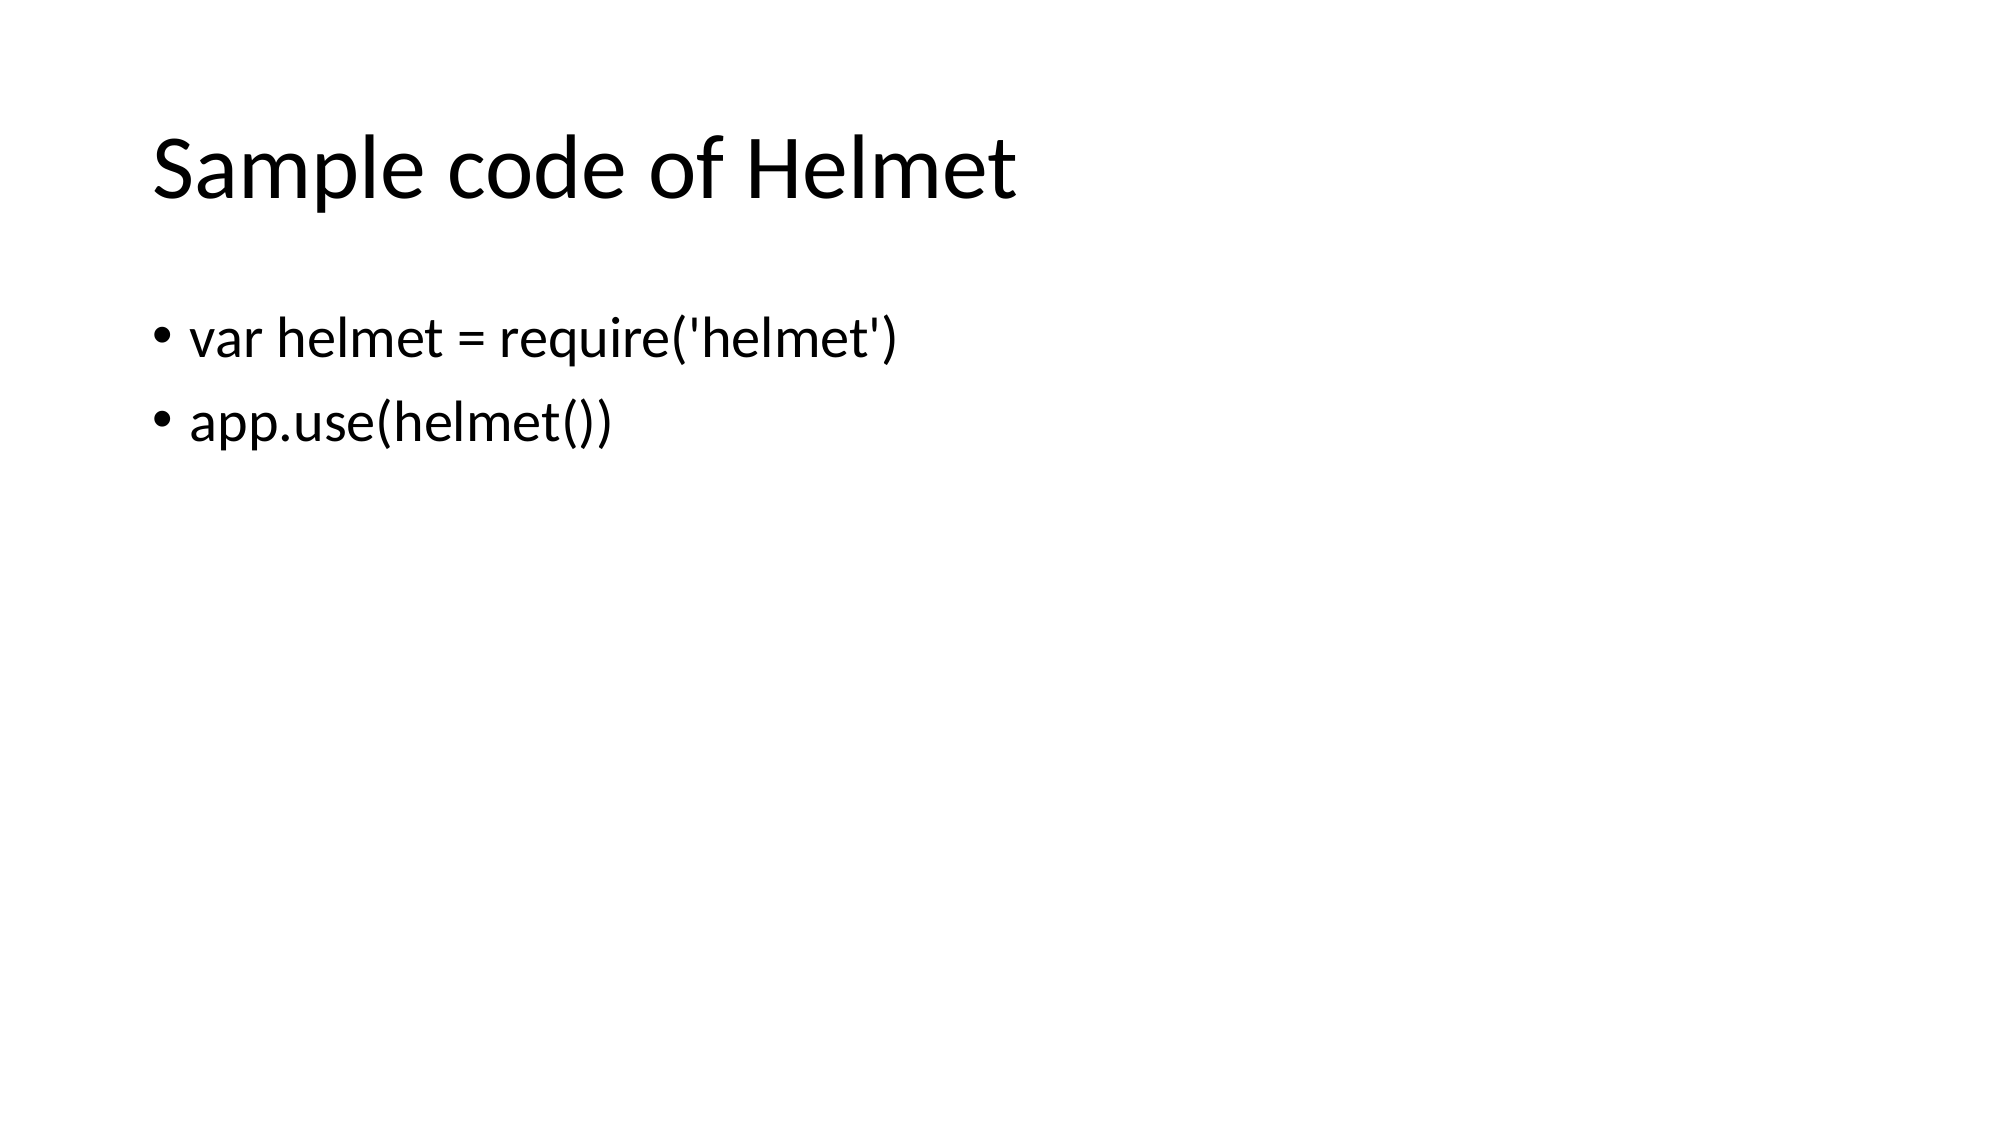

# Sample code of Helmet
var helmet = require('helmet')
app.use(helmet())